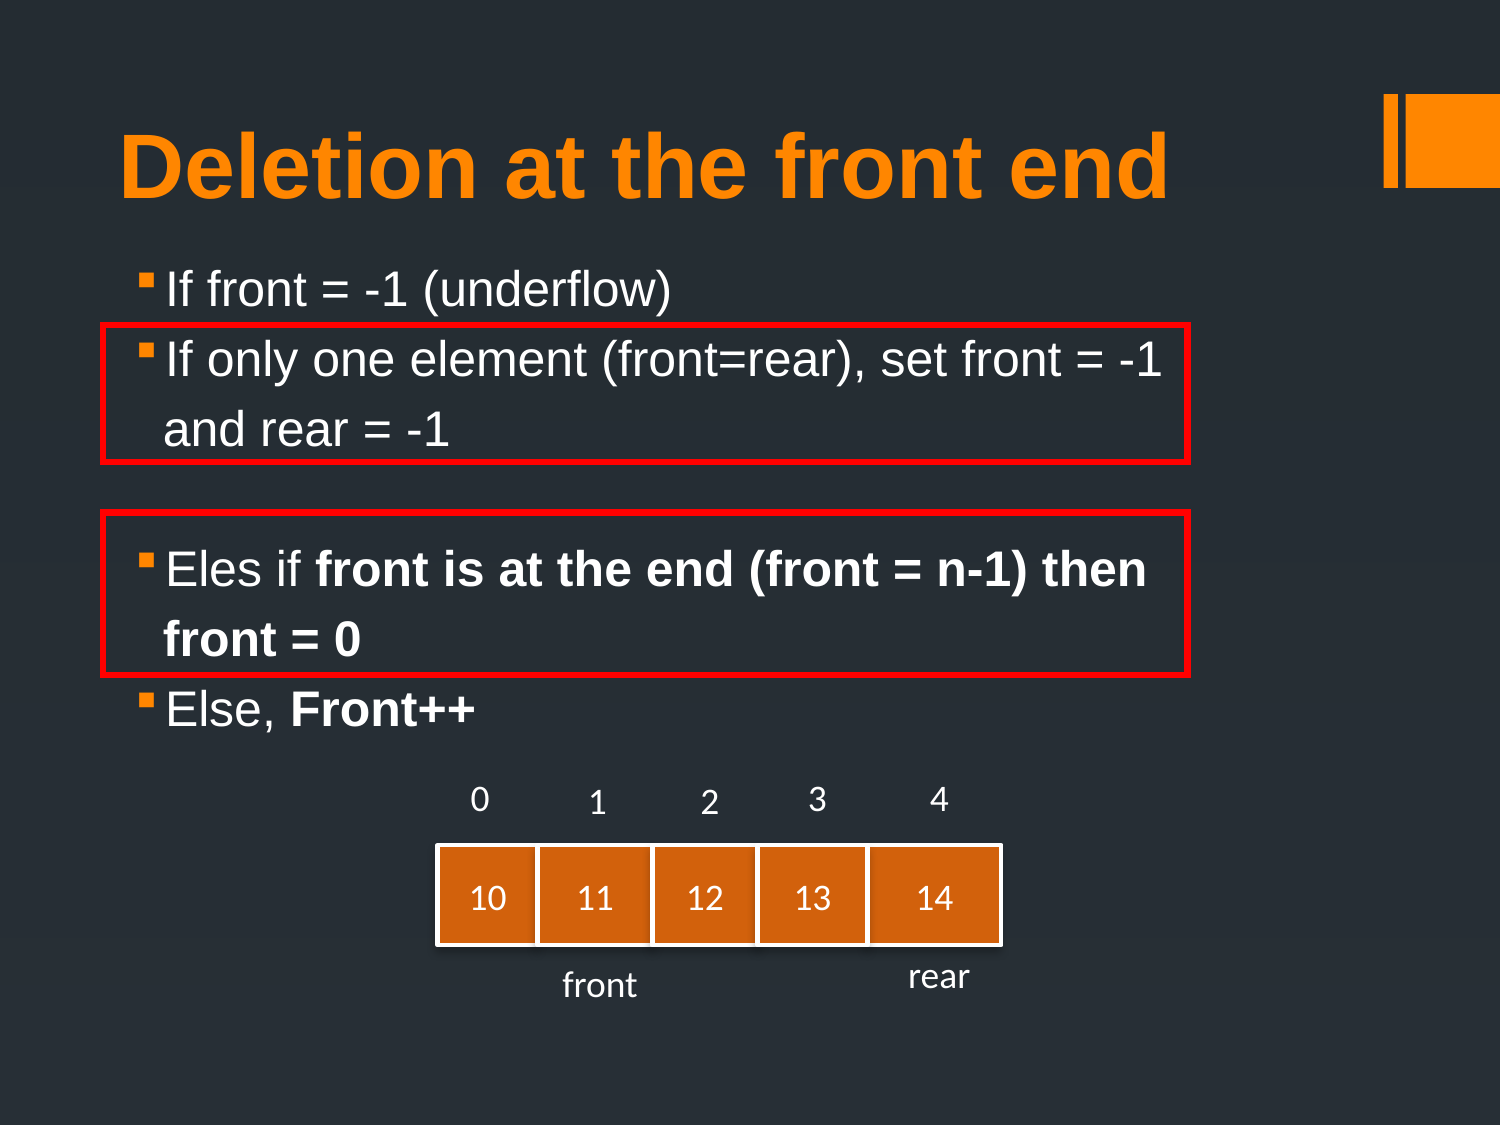

# Deletion at the front end
If front = -1 (underflow)
If only one element (front=rear), set front = -1
  and rear = -1

Eles if front is at the end (front = n-1) then
  front = 0
Else, Front++

3
4
0
1
2
10
11
12
13
14
rear
front